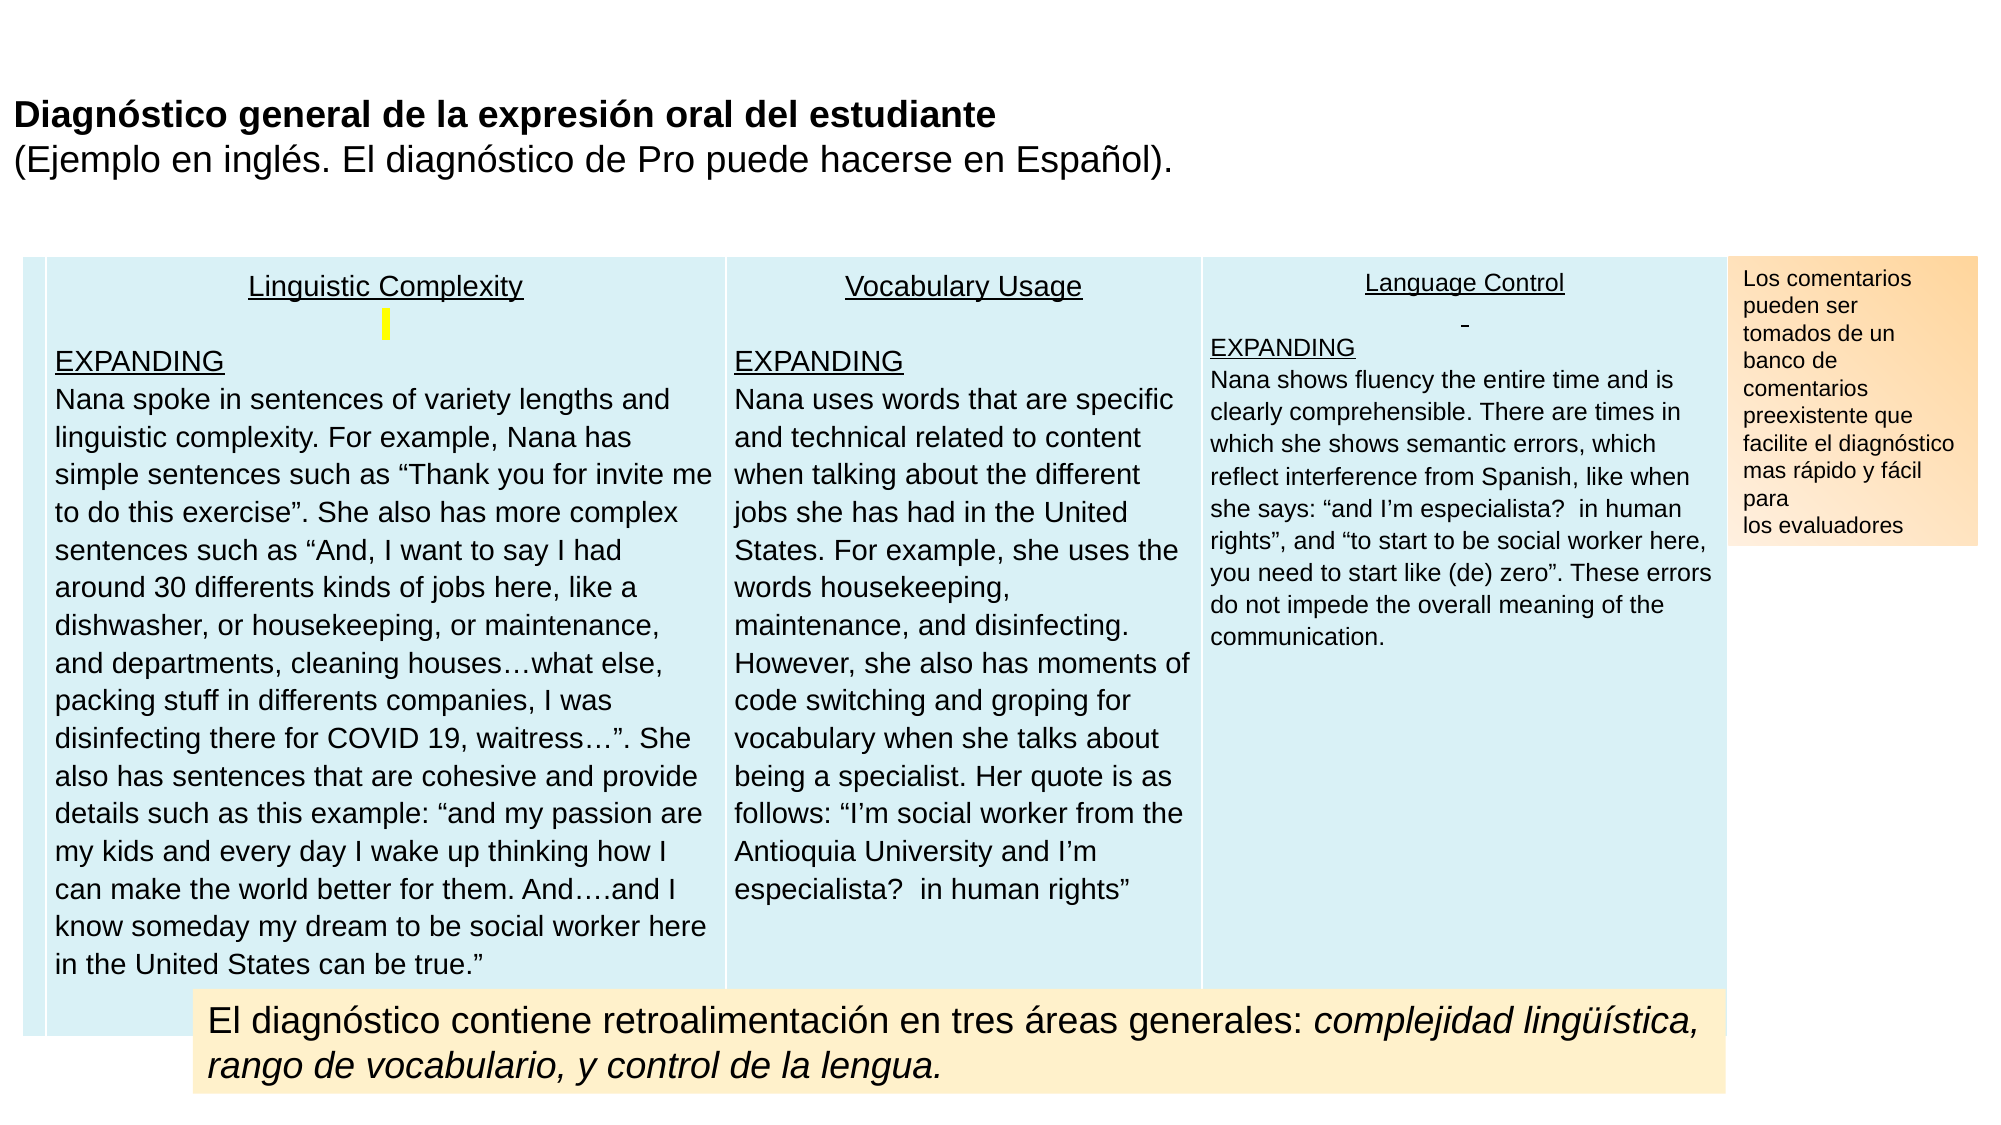

Diagnóstico general de la expresión oral del estudiante
(Ejemplo en inglés. El diagnóstico de Pro puede hacerse en Español).
|  | Linguistic Complexity EXPANDING Nana spoke in sentences of variety lengths and linguistic complexity. For example, Nana has simple sentences such as “Thank you for invite me to do this exercise”. She also has more complex sentences such as “And, I want to say I had around 30 differents kinds of jobs here, like a dishwasher, or housekeeping, or maintenance, and departments, cleaning houses…what else, packing stuff in differents companies, I was disinfecting there for COVID 19, waitress…”. She also has sentences that are cohesive and provide details such as this example: “and my passion are my kids and every day I wake up thinking how I can make the world better for them. And….and I know someday my dream to be social worker here in the United States can be true.” | Vocabulary Usage EXPANDING Nana uses words that are specific and technical related to content when talking about the different jobs she has had in the United States. For example, she uses the words housekeeping, maintenance, and disinfecting. However, she also has moments of code switching and groping for vocabulary when she talks about being a specialist. Her quote is as follows: “I’m social worker from the Antioquia University and I’m especialista? in human rights” | Language Control EXPANDING Nana shows fluency the entire time and is clearly comprehensible. There are times in which she shows semantic errors, which reflect interference from Spanish, like when she says: “and I’m especialista? in human rights”, and “to start to be social worker here, you need to start like (de) zero”. These errors do not impede the overall meaning of the communication. |
| --- | --- | --- | --- |
Los comentarios pueden ser
tomados de un banco de comentarios preexistente que facilite el diagnóstico mas rápido y fácil para
los evaluadores
El diagnóstico contiene retroalimentación en tres áreas generales: complejidad lingüística,
rango de vocabulario, y control de la lengua.